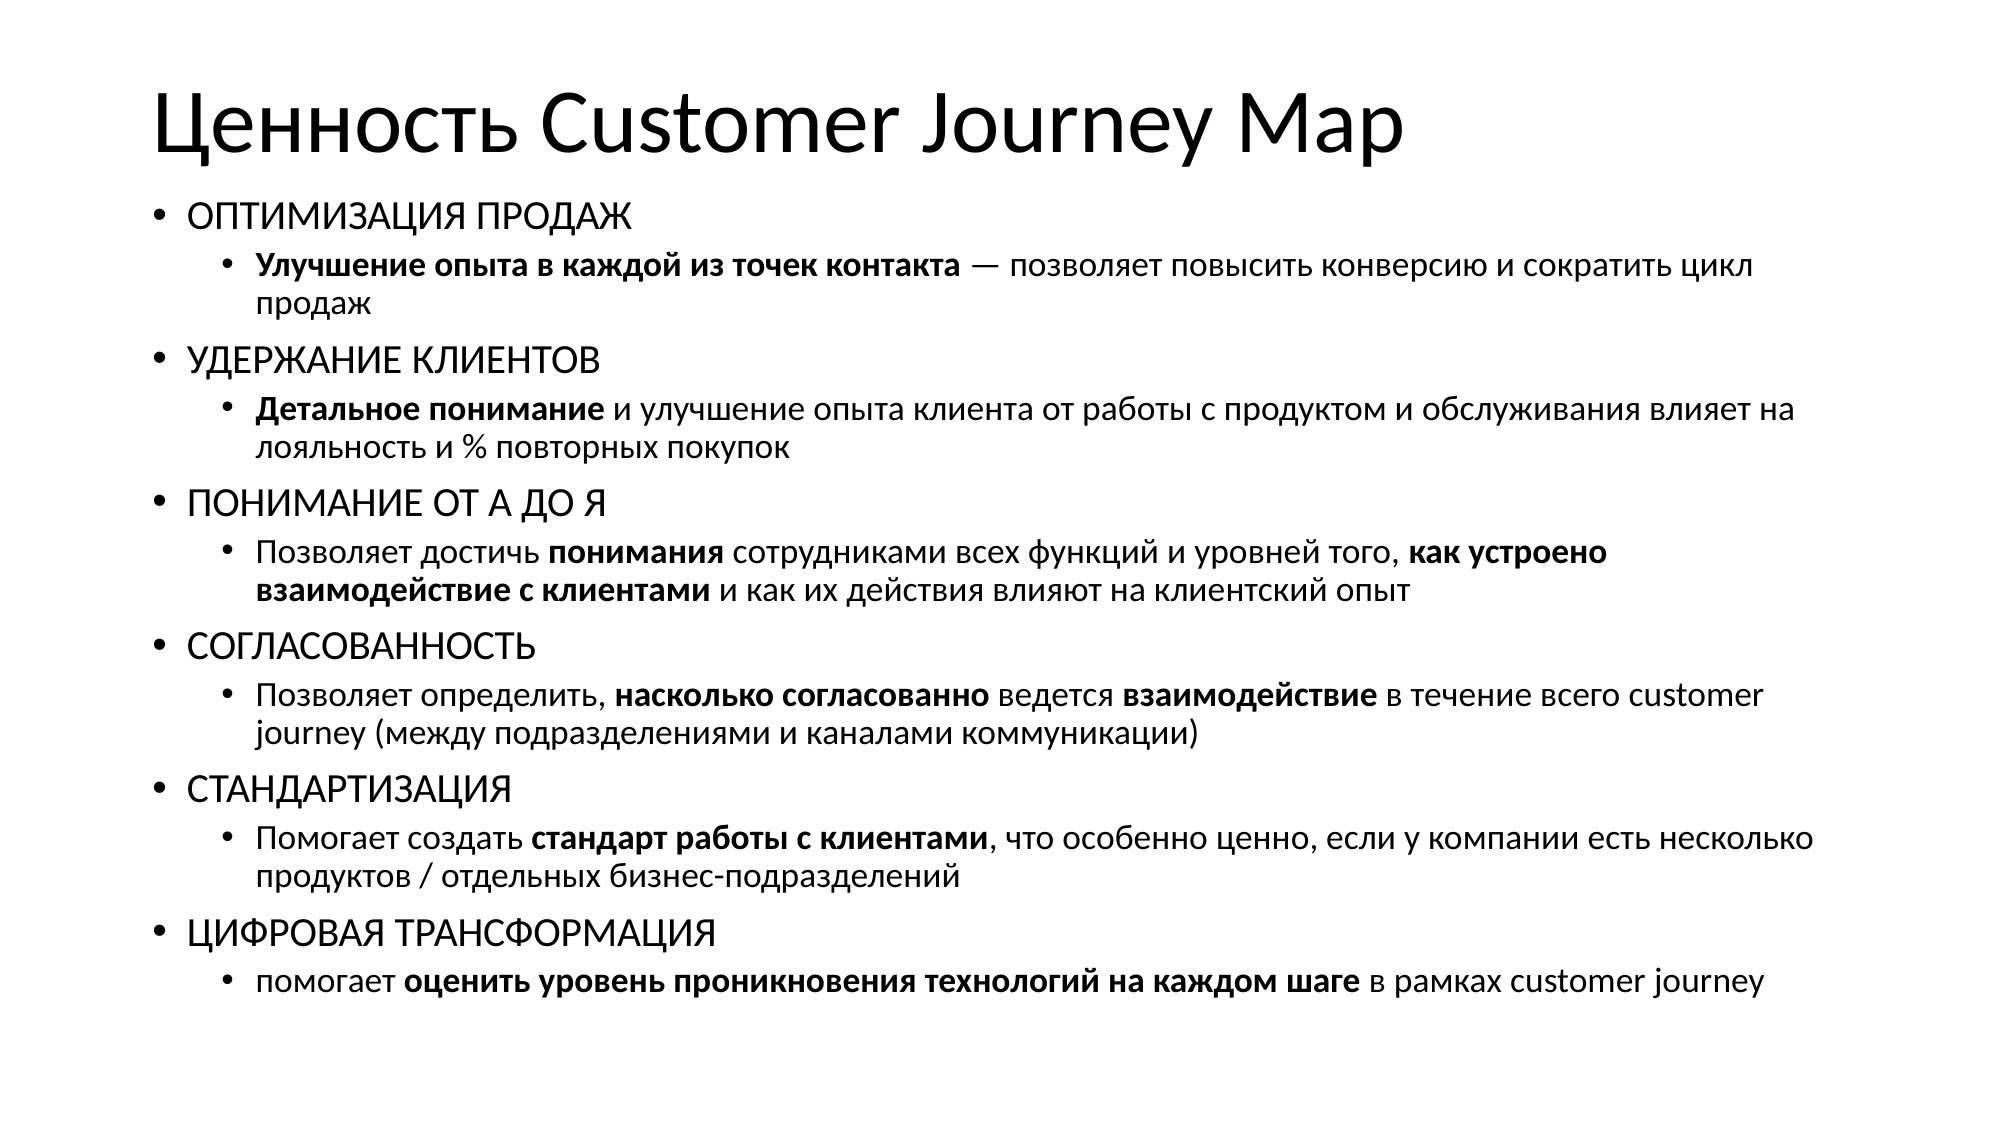

# Ценность Customer Journey Map
ОПТИМИЗАЦИЯ ПРОДАЖ
Улучшение опыта в каждой из точек контакта — позволяет повысить конверсию и сократить цикл продаж
УДЕРЖАНИЕ КЛИЕНТОВ
Детальное понимание и улучшение опыта клиента от работы с продуктом и обслуживания влияет на лояльность и % повторных покупок
ПОНИМАНИЕ ОТ А ДО Я
Позволяет достичь понимания сотрудниками всех функций и уровней того, как устроено взаимодействие с клиентами и как их действия влияют на клиентский опыт
СОГЛАСОВАННОСТЬ
Позволяет определить, насколько согласованно ведется взаимодействие в течение всего customer journey (между подразделениями и каналами коммуникации)
СТАНДАРТИЗАЦИЯ
Помогает создать стандарт работы с клиентами, что особенно ценно, если у компании есть несколько продуктов / отдельных бизнес-подразделений
ЦИФРОВАЯ ТРАНСФОРМАЦИЯ
помогает оценить уровень проникновения технологий на каждом шаге в рамках customer journey